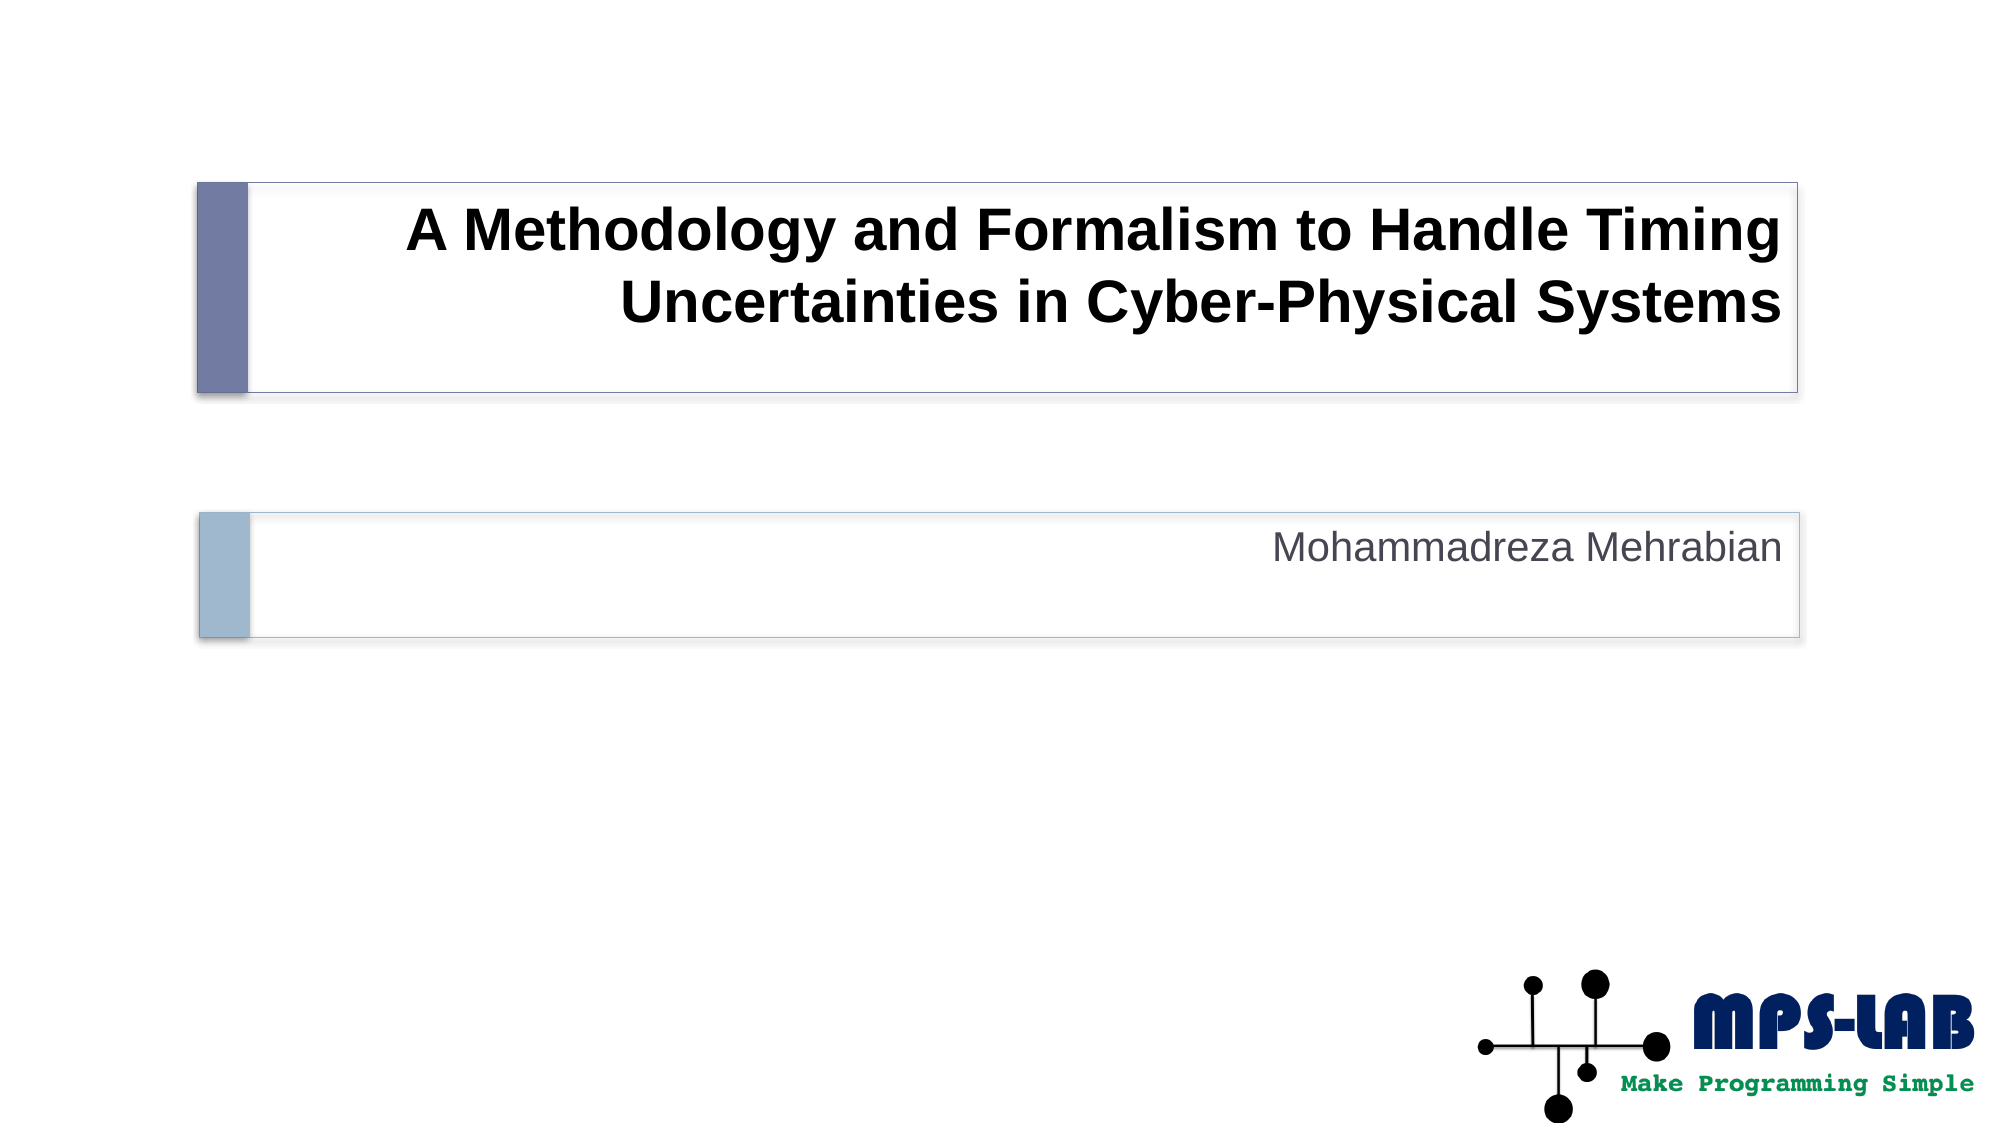

# A Methodology and Formalism to Handle Timing Uncertainties in Cyber-Physical Systems
Mohammadreza Mehrabian